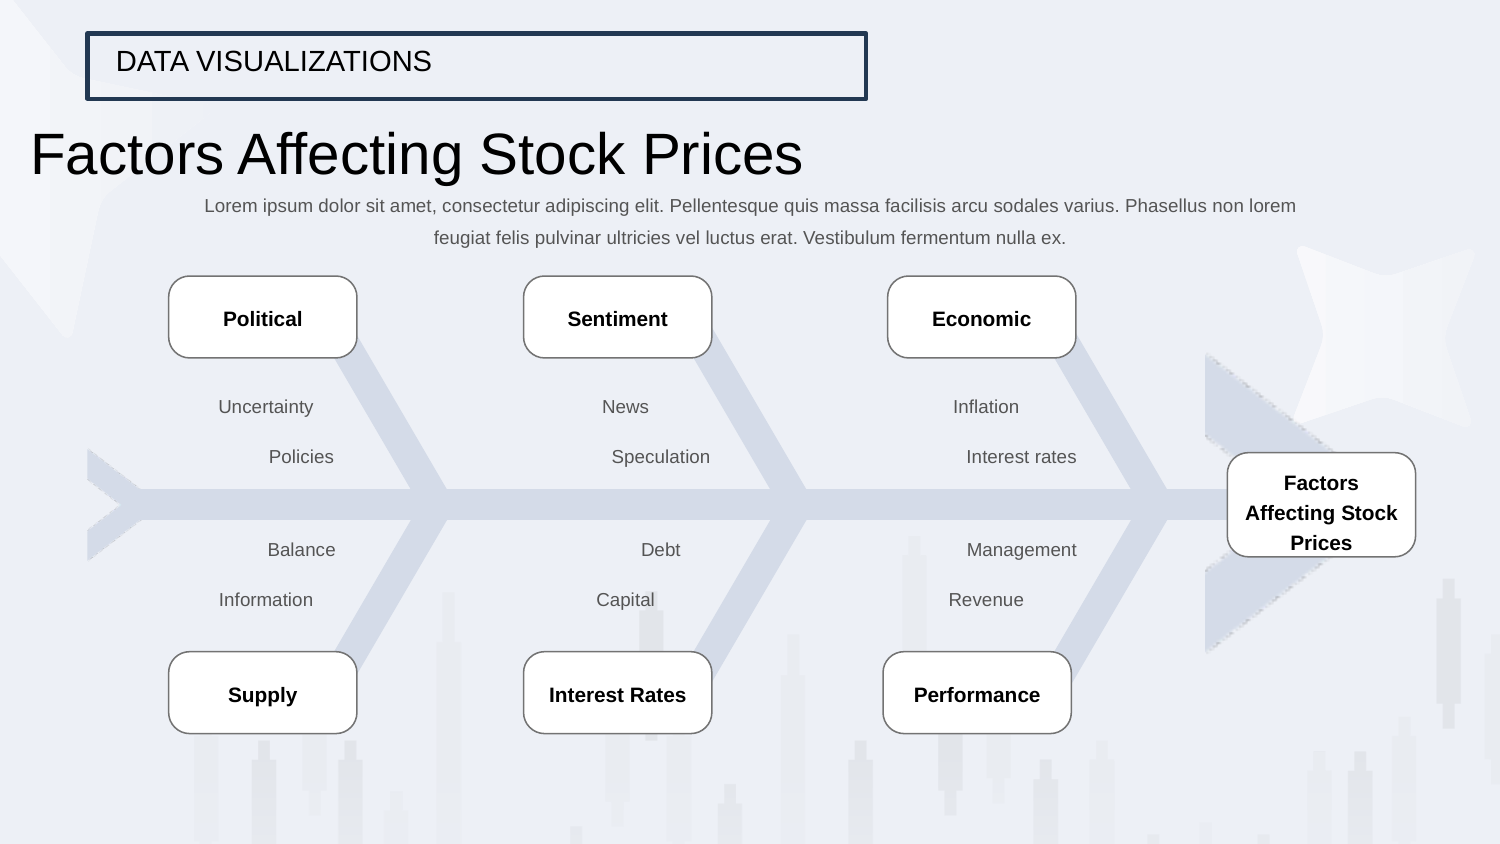

DATA VISUALIZATIONS
Factors Affecting Stock Prices
Lorem ipsum dolor sit amet, consectetur adipiscing elit. Pellentesque quis massa facilisis arcu sodales varius. Phasellus non lorem feugiat felis pulvinar ultricies vel luctus erat. Vestibulum fermentum nulla ex.

Political
Sentiment
Economic

Uncertainty
News
Inflation

Policies
Speculation
Interest rates

Factors Affecting Stock Prices

Balance
Debt
Management
Information
Capital
Revenue

Supply
Interest Rates
Performance